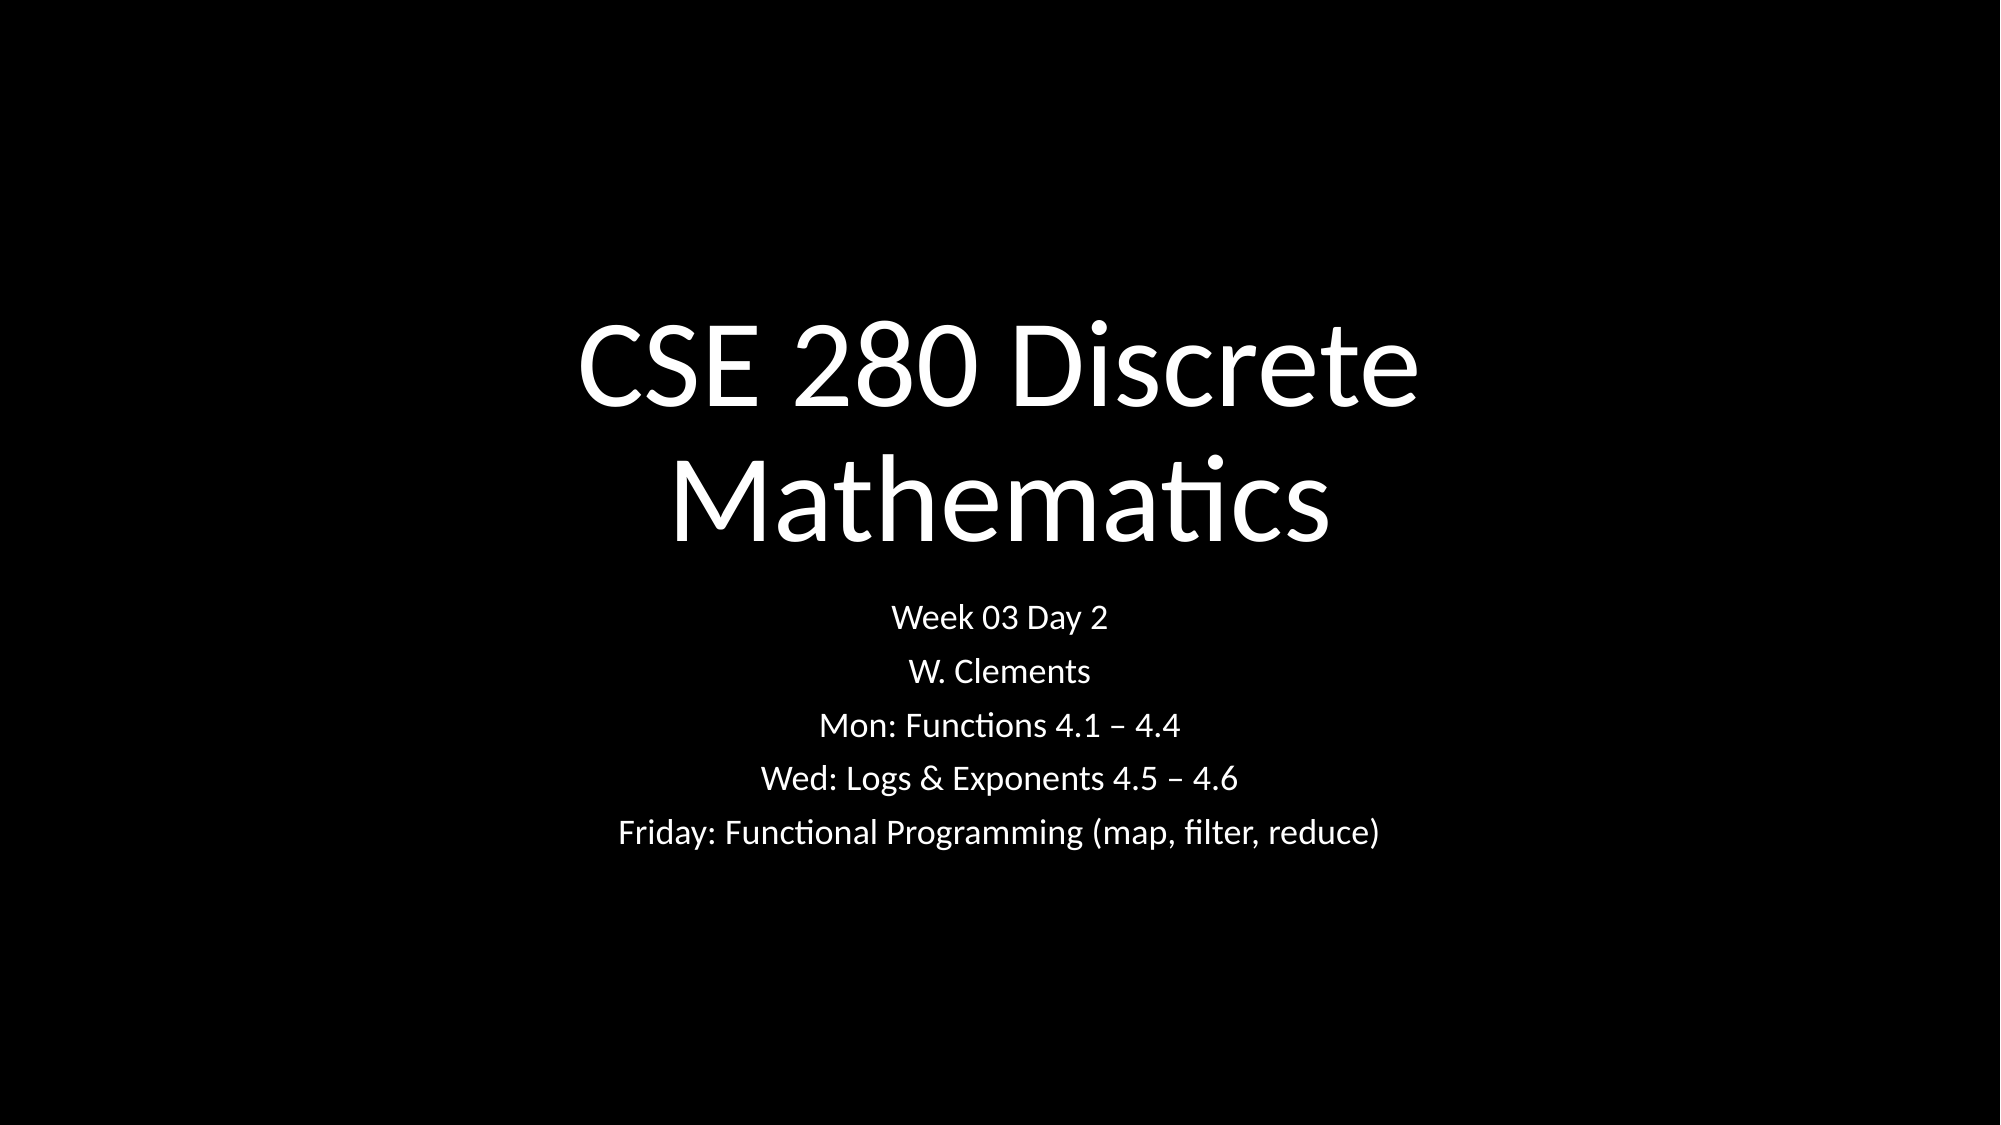

# CSE 280 Discrete Mathematics
Week 03 Day 2
W. Clements
Mon: Functions 4.1 – 4.4
Wed: Logs & Exponents 4.5 – 4.6
Friday: Functional Programming (map, filter, reduce)